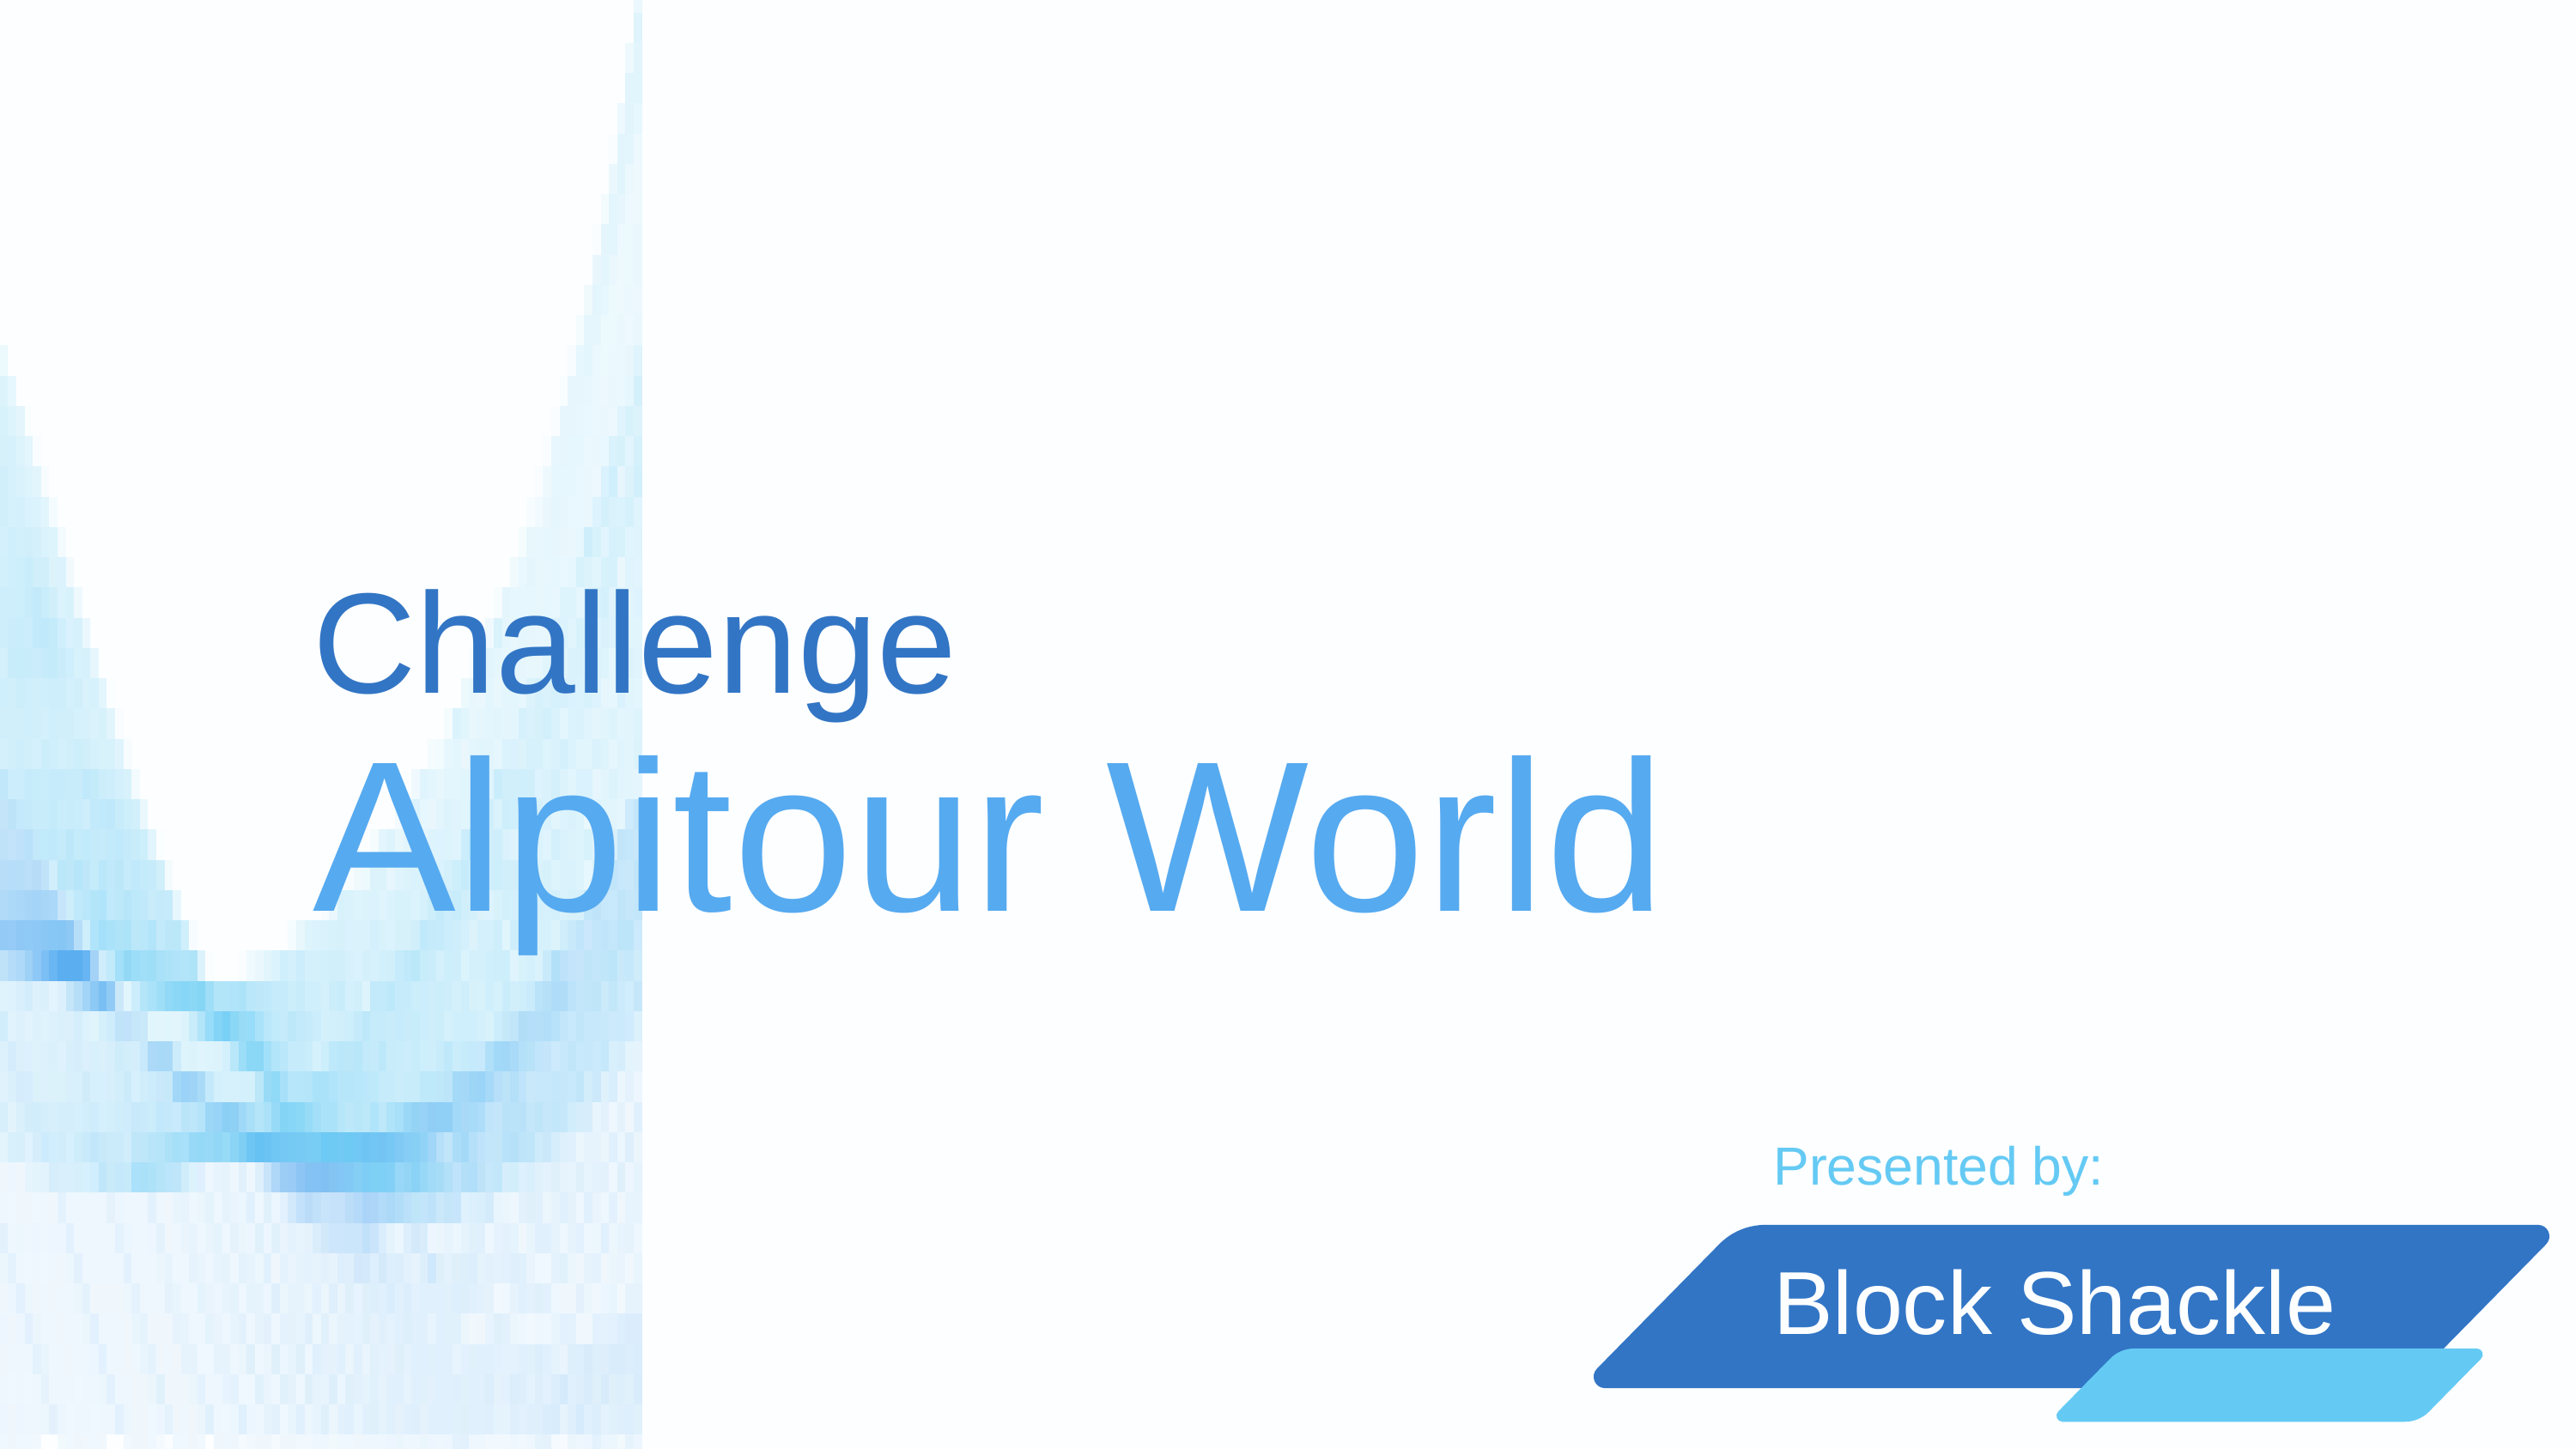

Challenge
Alpitour World
Presented by:

Block Shackle